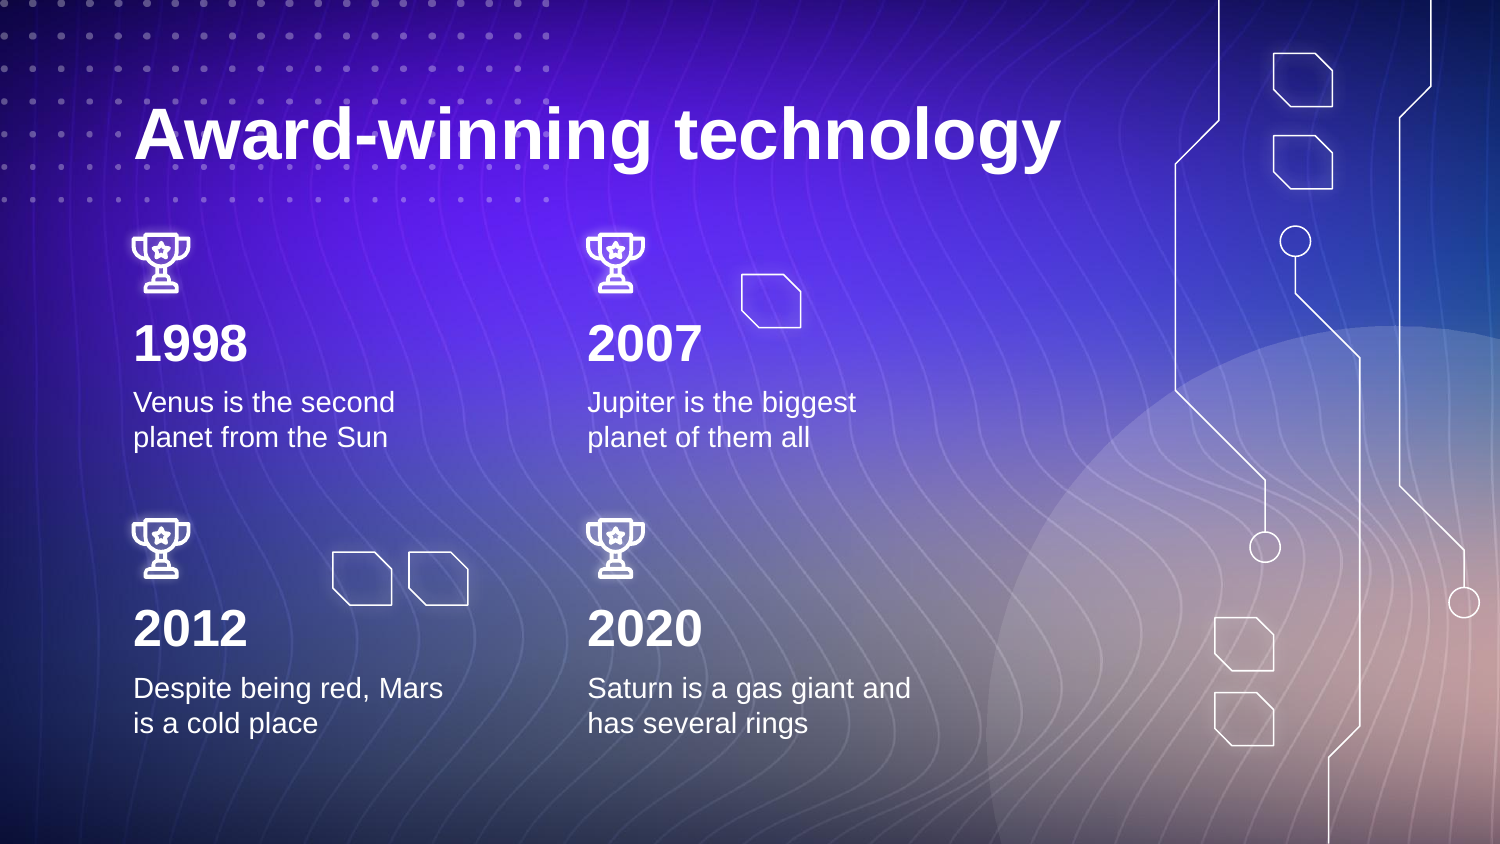

# Award-winning technology

1998
2007
Venus is the second planet from the Sun
Jupiter is the biggest planet of them all

2012
2020
Despite being red, Mars is a cold place
Saturn is a gas giant and has several rings